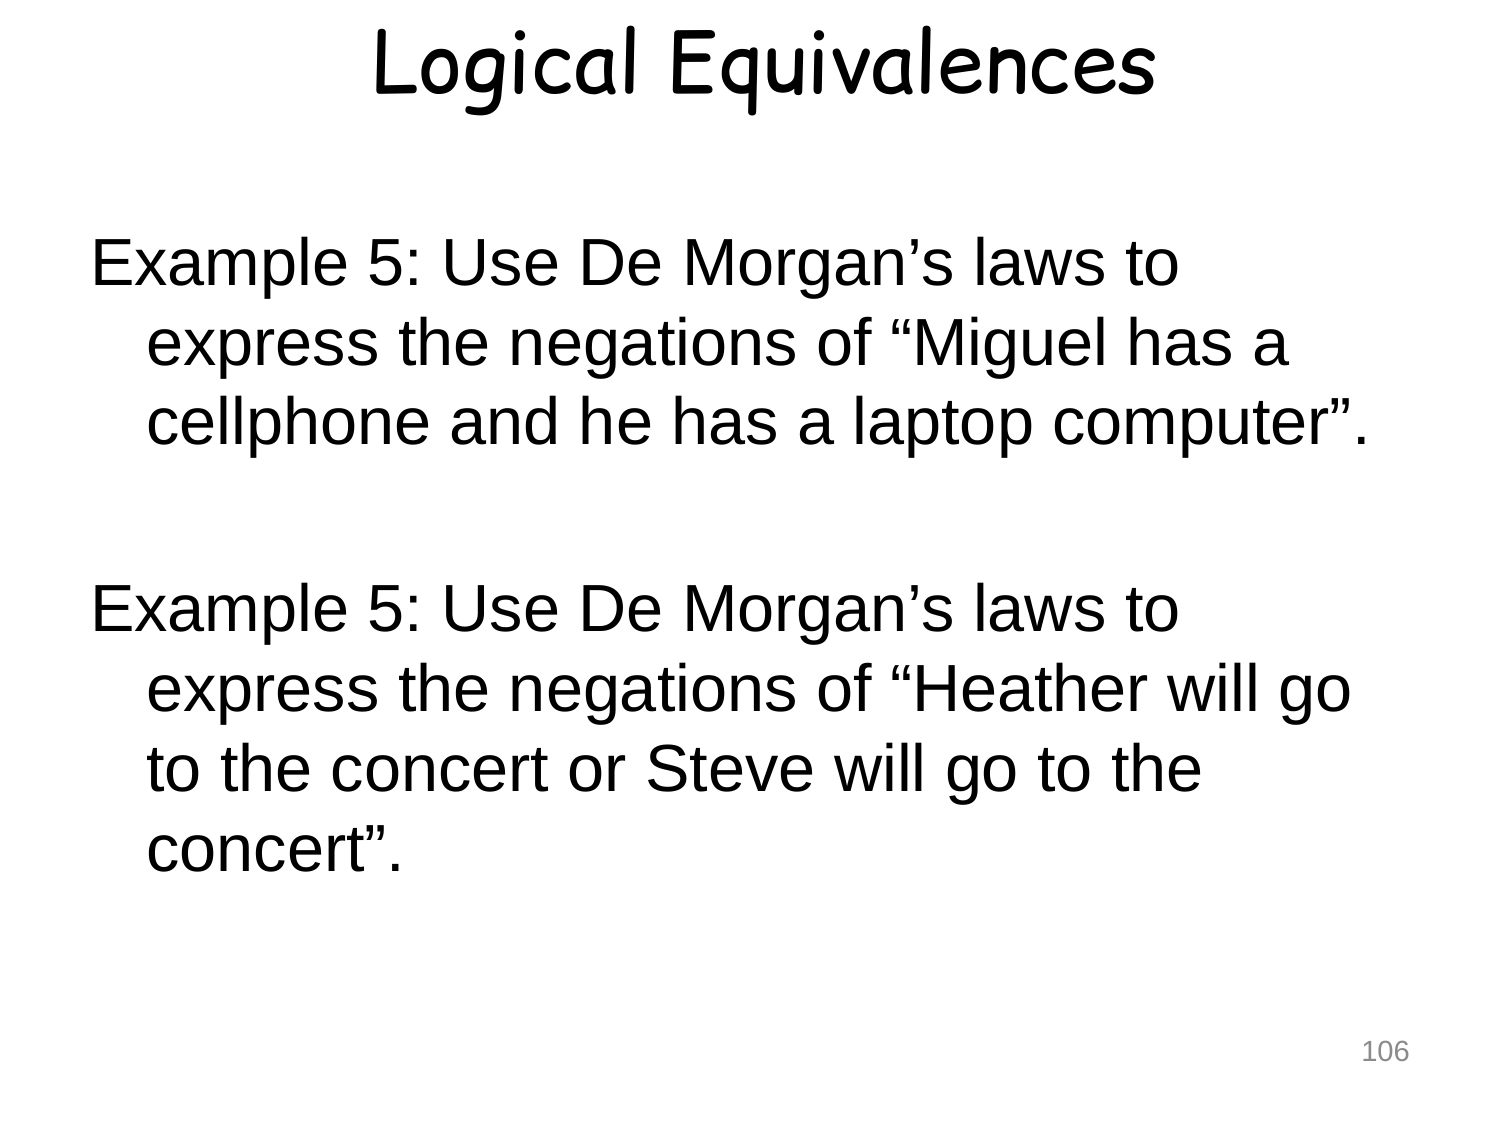

Logical Equivalences
Example 5: Use De Morgan’s laws to express the negations of “Miguel has a cellphone and he has a laptop computer”.

Example 5: Use De Morgan’s laws to express the negations of “Heather will go to the concert or Steve will go to the concert”.

106